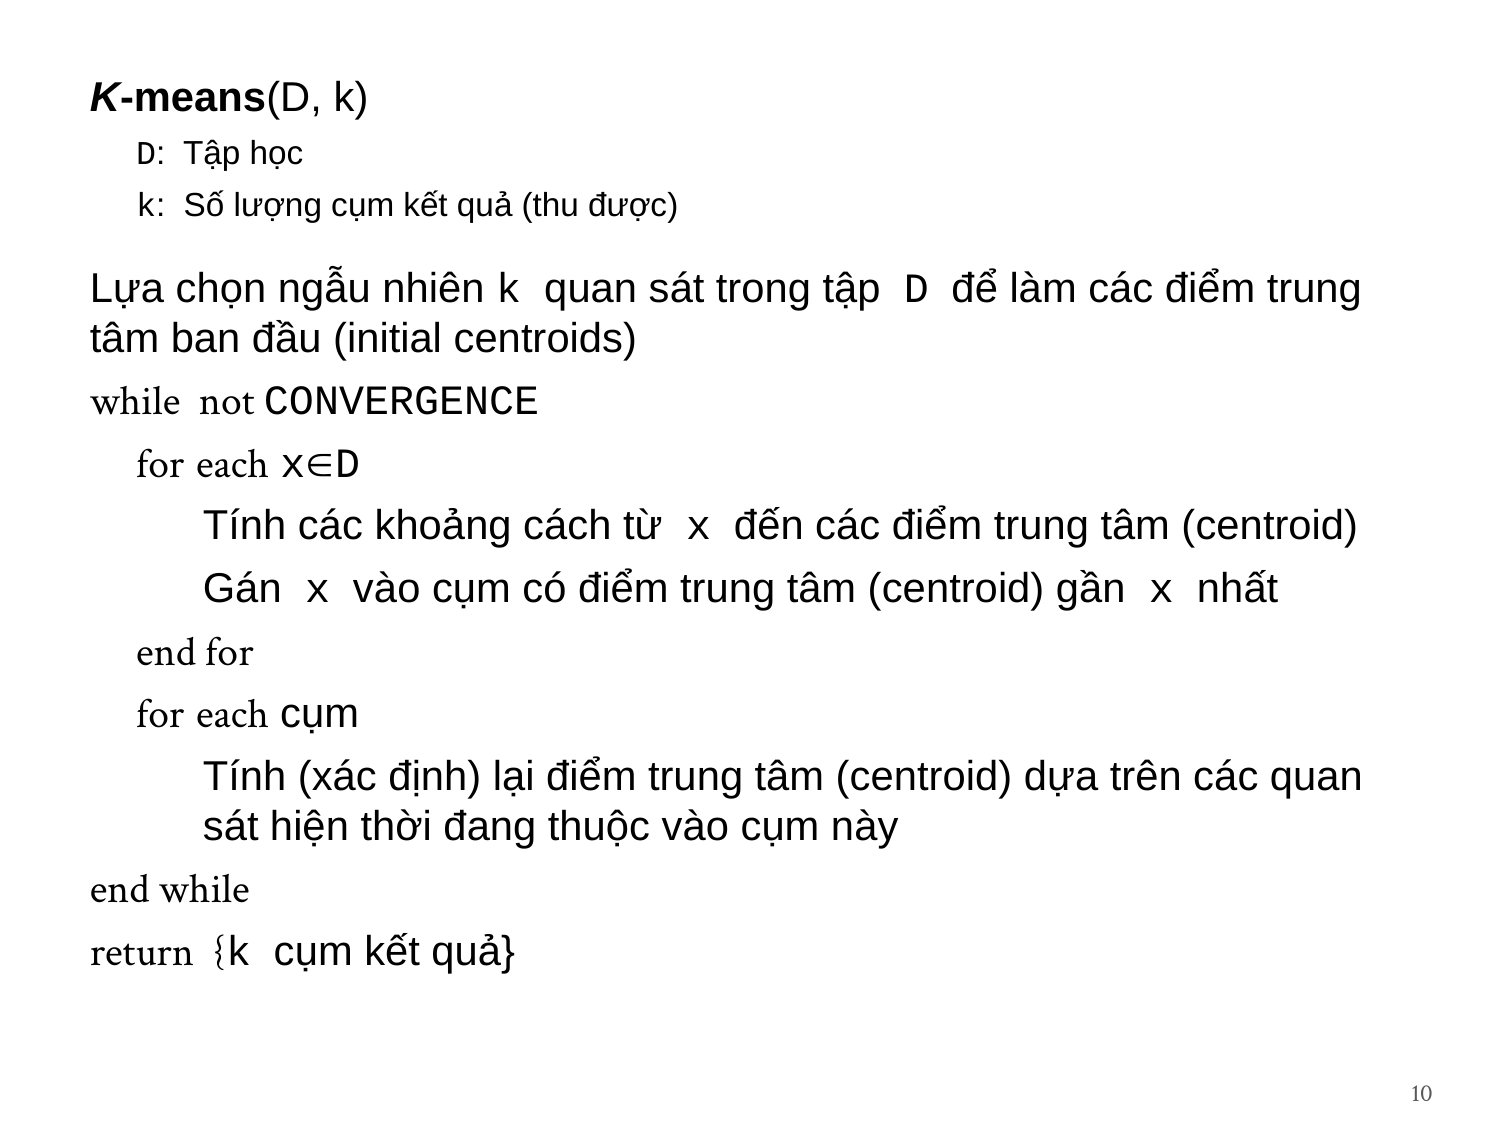

K-means(D, k)
D:  Tập học
k:  Số lượng cụm kết quả (thu được)
Lựa chọn ngẫu nhiên k  quan sát trong tập  D  để làm các điểm trung tâm ban đầu (initial centroids)
while  not CONVERGENCE
for each x∈D
Tính các khoảng cách từ  x  đến các điểm trung tâm (centroid)
Gán  x  vào cụm có điểm trung tâm (centroid) gần  x  nhất
end for
for each cụm
Tính (xác định) lại điểm trung tâm (centroid) dựa trên các quan sát hiện thời đang thuộc vào cụm này
end while
return  {k  cụm kết quả}
10